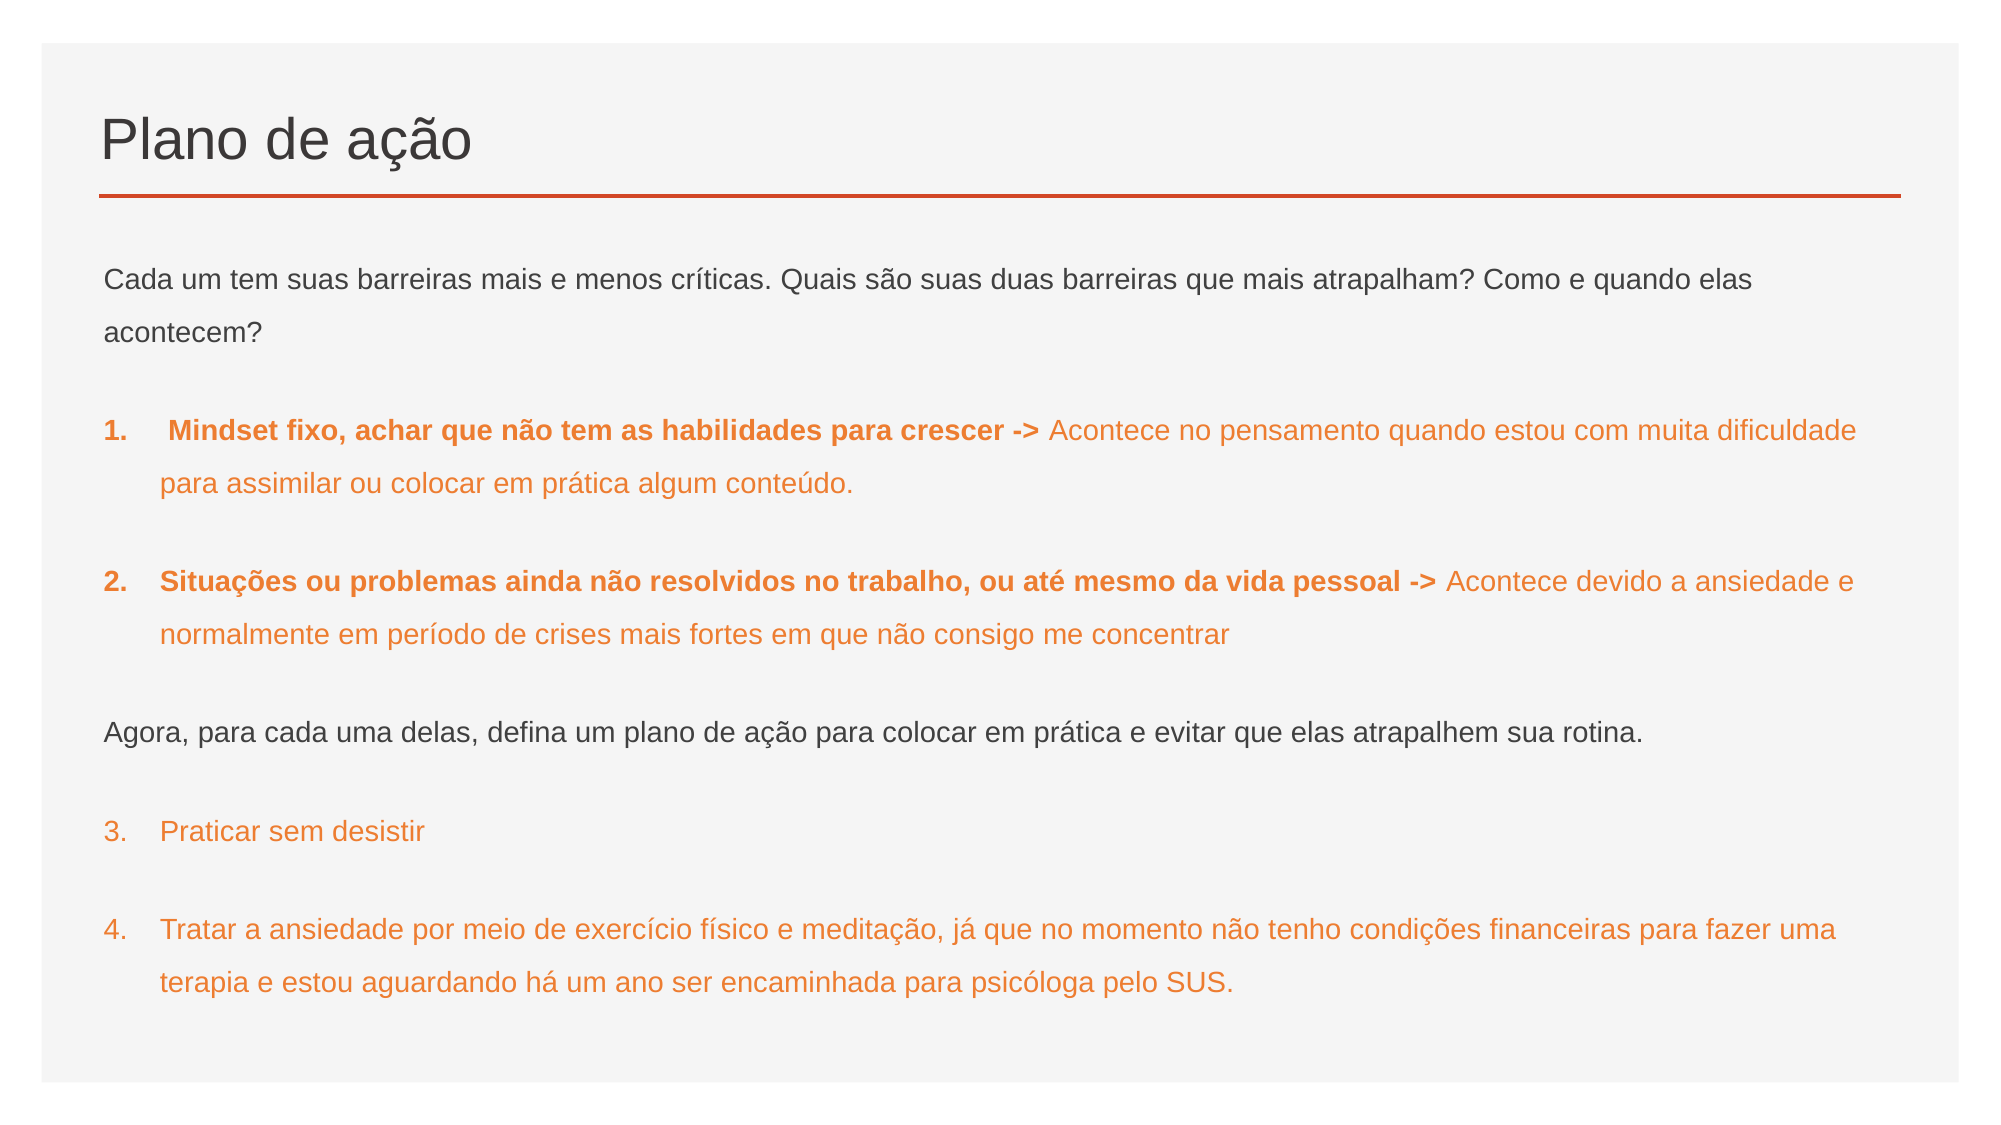

# Plano de ação
Cada um tem suas barreiras mais e menos críticas. Quais são suas duas barreiras que mais atrapalham? Como e quando elas acontecem?
 Mindset fixo, achar que não tem as habilidades para crescer -> Acontece no pensamento quando estou com muita dificuldade para assimilar ou colocar em prática algum conteúdo.
Situações ou problemas ainda não resolvidos no trabalho, ou até mesmo da vida pessoal -> Acontece devido a ansiedade e normalmente em período de crises mais fortes em que não consigo me concentrar
Agora, para cada uma delas, defina um plano de ação para colocar em prática e evitar que elas atrapalhem sua rotina.
Praticar sem desistir
Tratar a ansiedade por meio de exercício físico e meditação, já que no momento não tenho condições financeiras para fazer uma terapia e estou aguardando há um ano ser encaminhada para psicóloga pelo SUS.